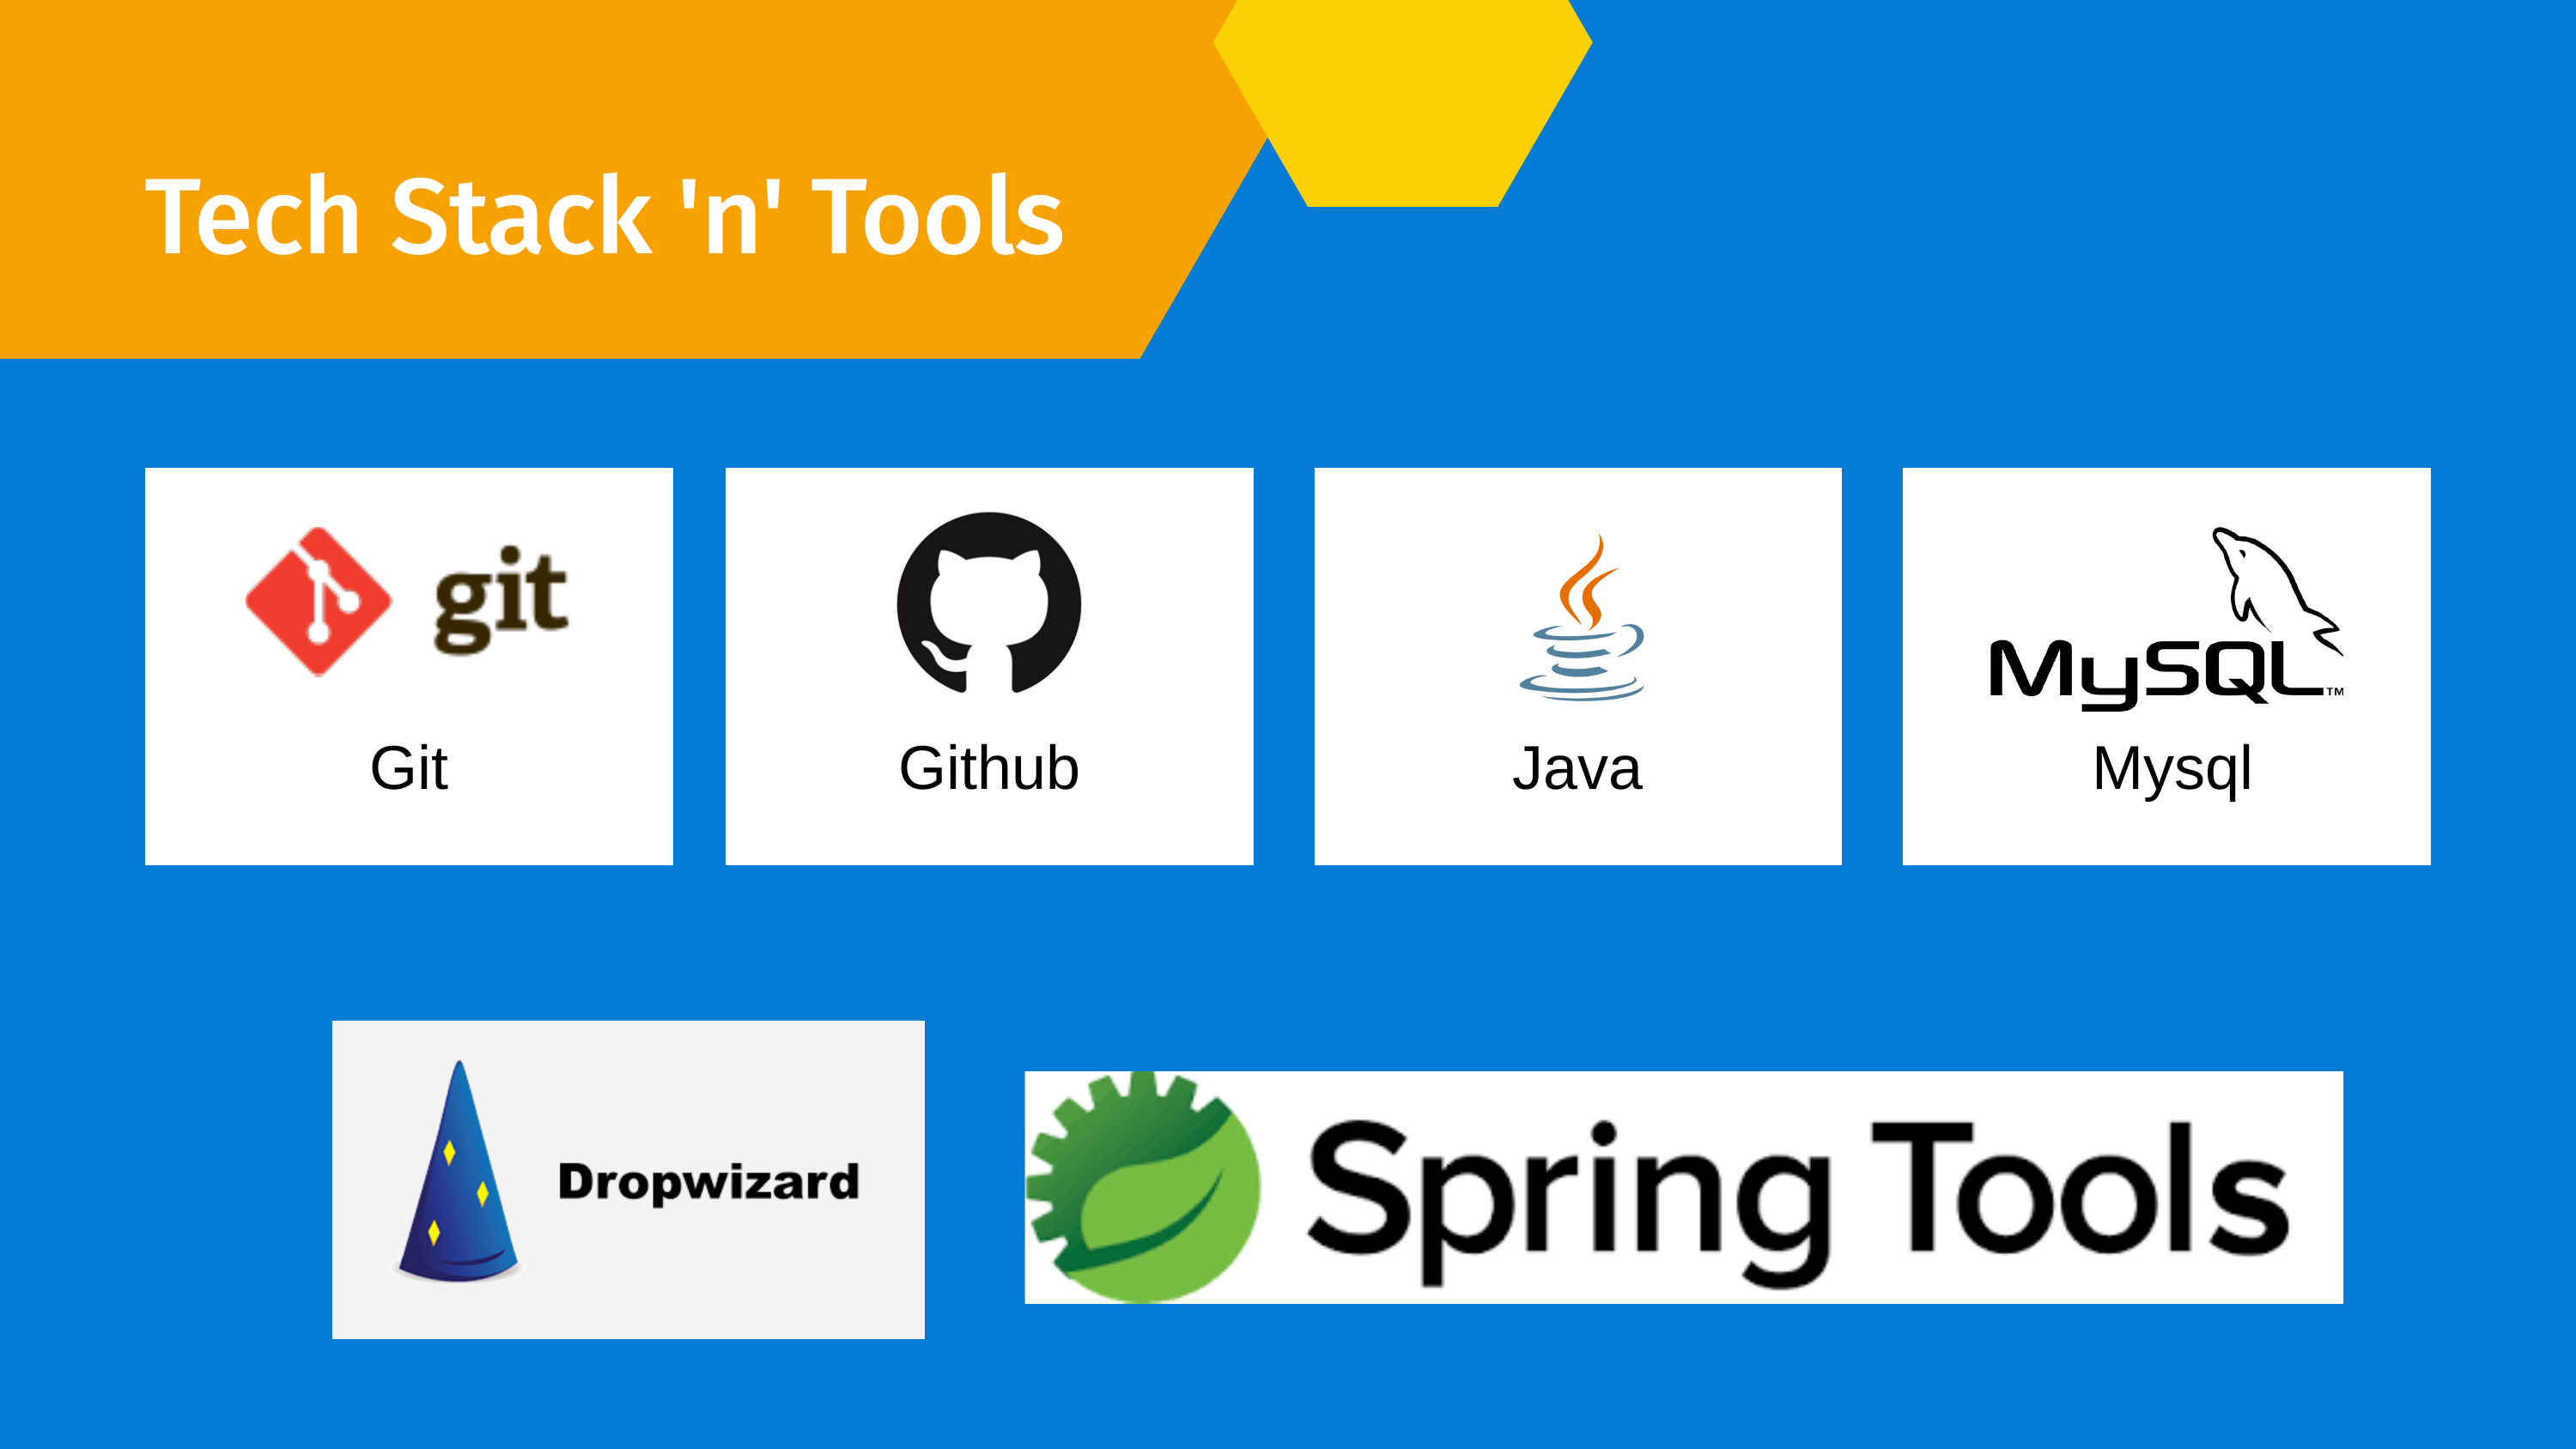

Tech Stack 'n' Tools

Bryan Cook
Chief Finance Officer

Bryan Cook
Chief Finance Officer

Bryan Cook
Chief Finance Officer

Bryan Cook
Chief Finance Officer

Git
Github
Java
Mysql